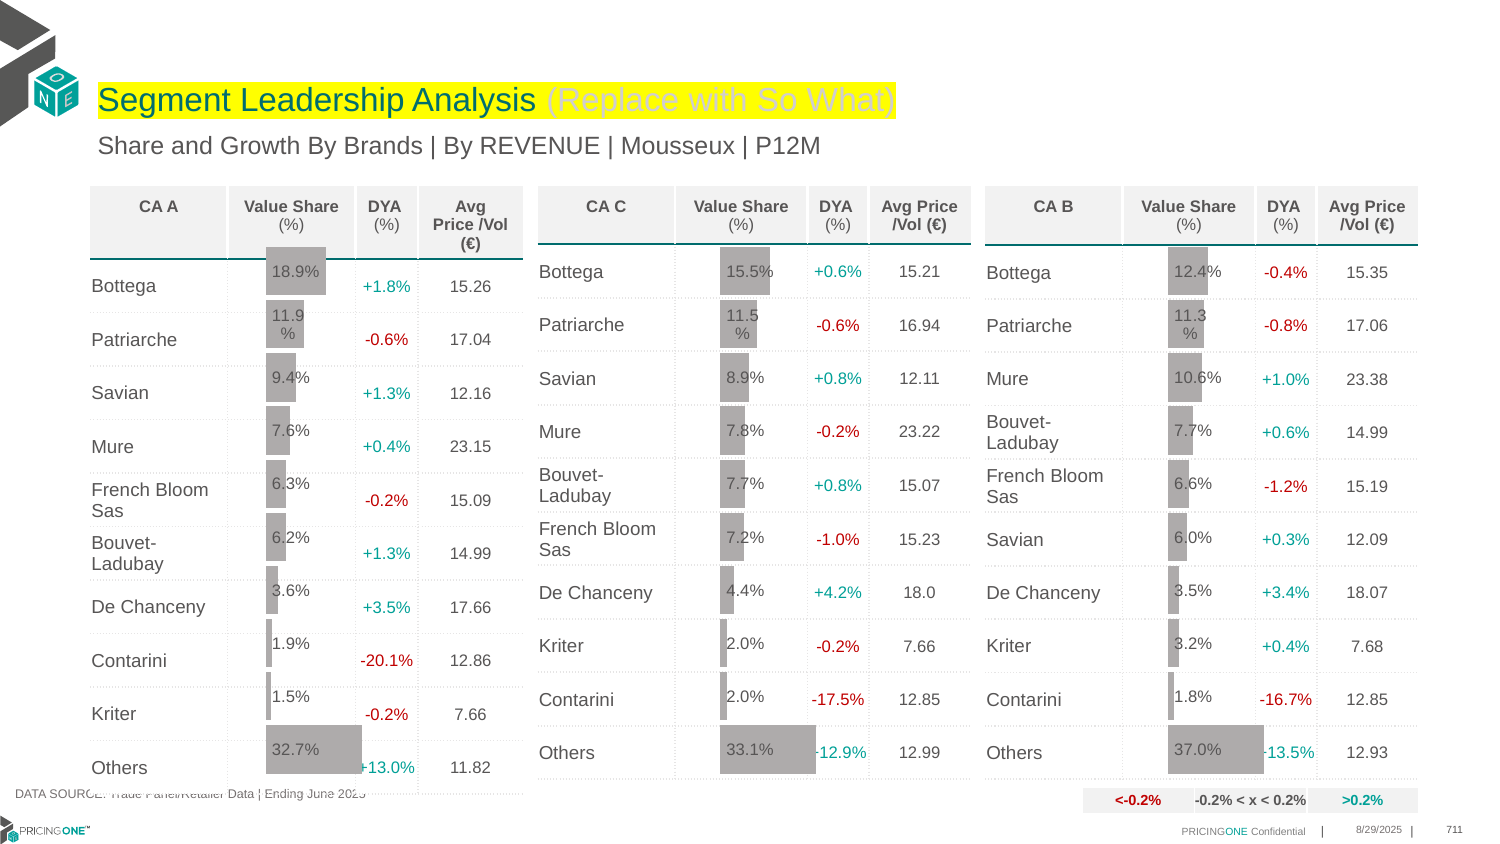

# Segment Leadership Analysis (Replace with So What)
Share and Growth By Brands | By REVENUE | Mousseux | P12M
| CA C | Value Share (%) | DYA (%) | Avg Price /Vol (€) |
| --- | --- | --- | --- |
| Bottega |  | +0.6% | 15.21 |
| Patriarche |  | -0.6% | 16.94 |
| Savian |  | +0.8% | 12.11 |
| Mure |  | -0.2% | 23.22 |
| Bouvet-Ladubay |  | +0.8% | 15.07 |
| French Bloom Sas |  | -1.0% | 15.23 |
| De Chanceny |  | +4.2% | 18.0 |
| Kriter |  | -0.2% | 7.66 |
| Contarini |  | -17.5% | 12.85 |
| Others |  | +12.9% | 12.99 |
| CA A | Value Share (%) | DYA (%) | Avg Price /Vol (€) |
| --- | --- | --- | --- |
| Bottega |  | +1.8% | 15.26 |
| Patriarche |  | -0.6% | 17.04 |
| Savian |  | +1.3% | 12.16 |
| Mure |  | +0.4% | 23.15 |
| French Bloom Sas |  | -0.2% | 15.09 |
| Bouvet-Ladubay |  | +1.3% | 14.99 |
| De Chanceny |  | +3.5% | 17.66 |
| Contarini |  | -20.1% | 12.86 |
| Kriter |  | -0.2% | 7.66 |
| Others |  | +13.0% | 11.82 |
| CA B | Value Share (%) | DYA (%) | Avg Price /Vol (€) |
| --- | --- | --- | --- |
| Bottega |  | -0.4% | 15.35 |
| Patriarche |  | -0.8% | 17.06 |
| Mure |  | +1.0% | 23.38 |
| Bouvet-Ladubay |  | +0.6% | 14.99 |
| French Bloom Sas |  | -1.2% | 15.19 |
| Savian |  | +0.3% | 12.09 |
| De Chanceny |  | +3.4% | 18.07 |
| Kriter |  | +0.4% | 7.68 |
| Contarini |  | -16.7% | 12.85 |
| Others |  | +13.5% | 12.93 |

### Chart

| Category | Mousseux | CA A |
|---|---|
| None | 0.18882693213676138 |

### Chart

| Category | Mousseux | CA C |
|---|---|
| None | 0.15523983838957495 |

### Chart

| Category | Mousseux | CA B |
|---|---|
| None | 0.1239369411353069 |
DATA SOURCE: Trade Panel/Retailer Data | Ending June 2025
| <-0.2% | -0.2% < x < 0.2% | >0.2% |
| --- | --- | --- |

8/29/2025
711